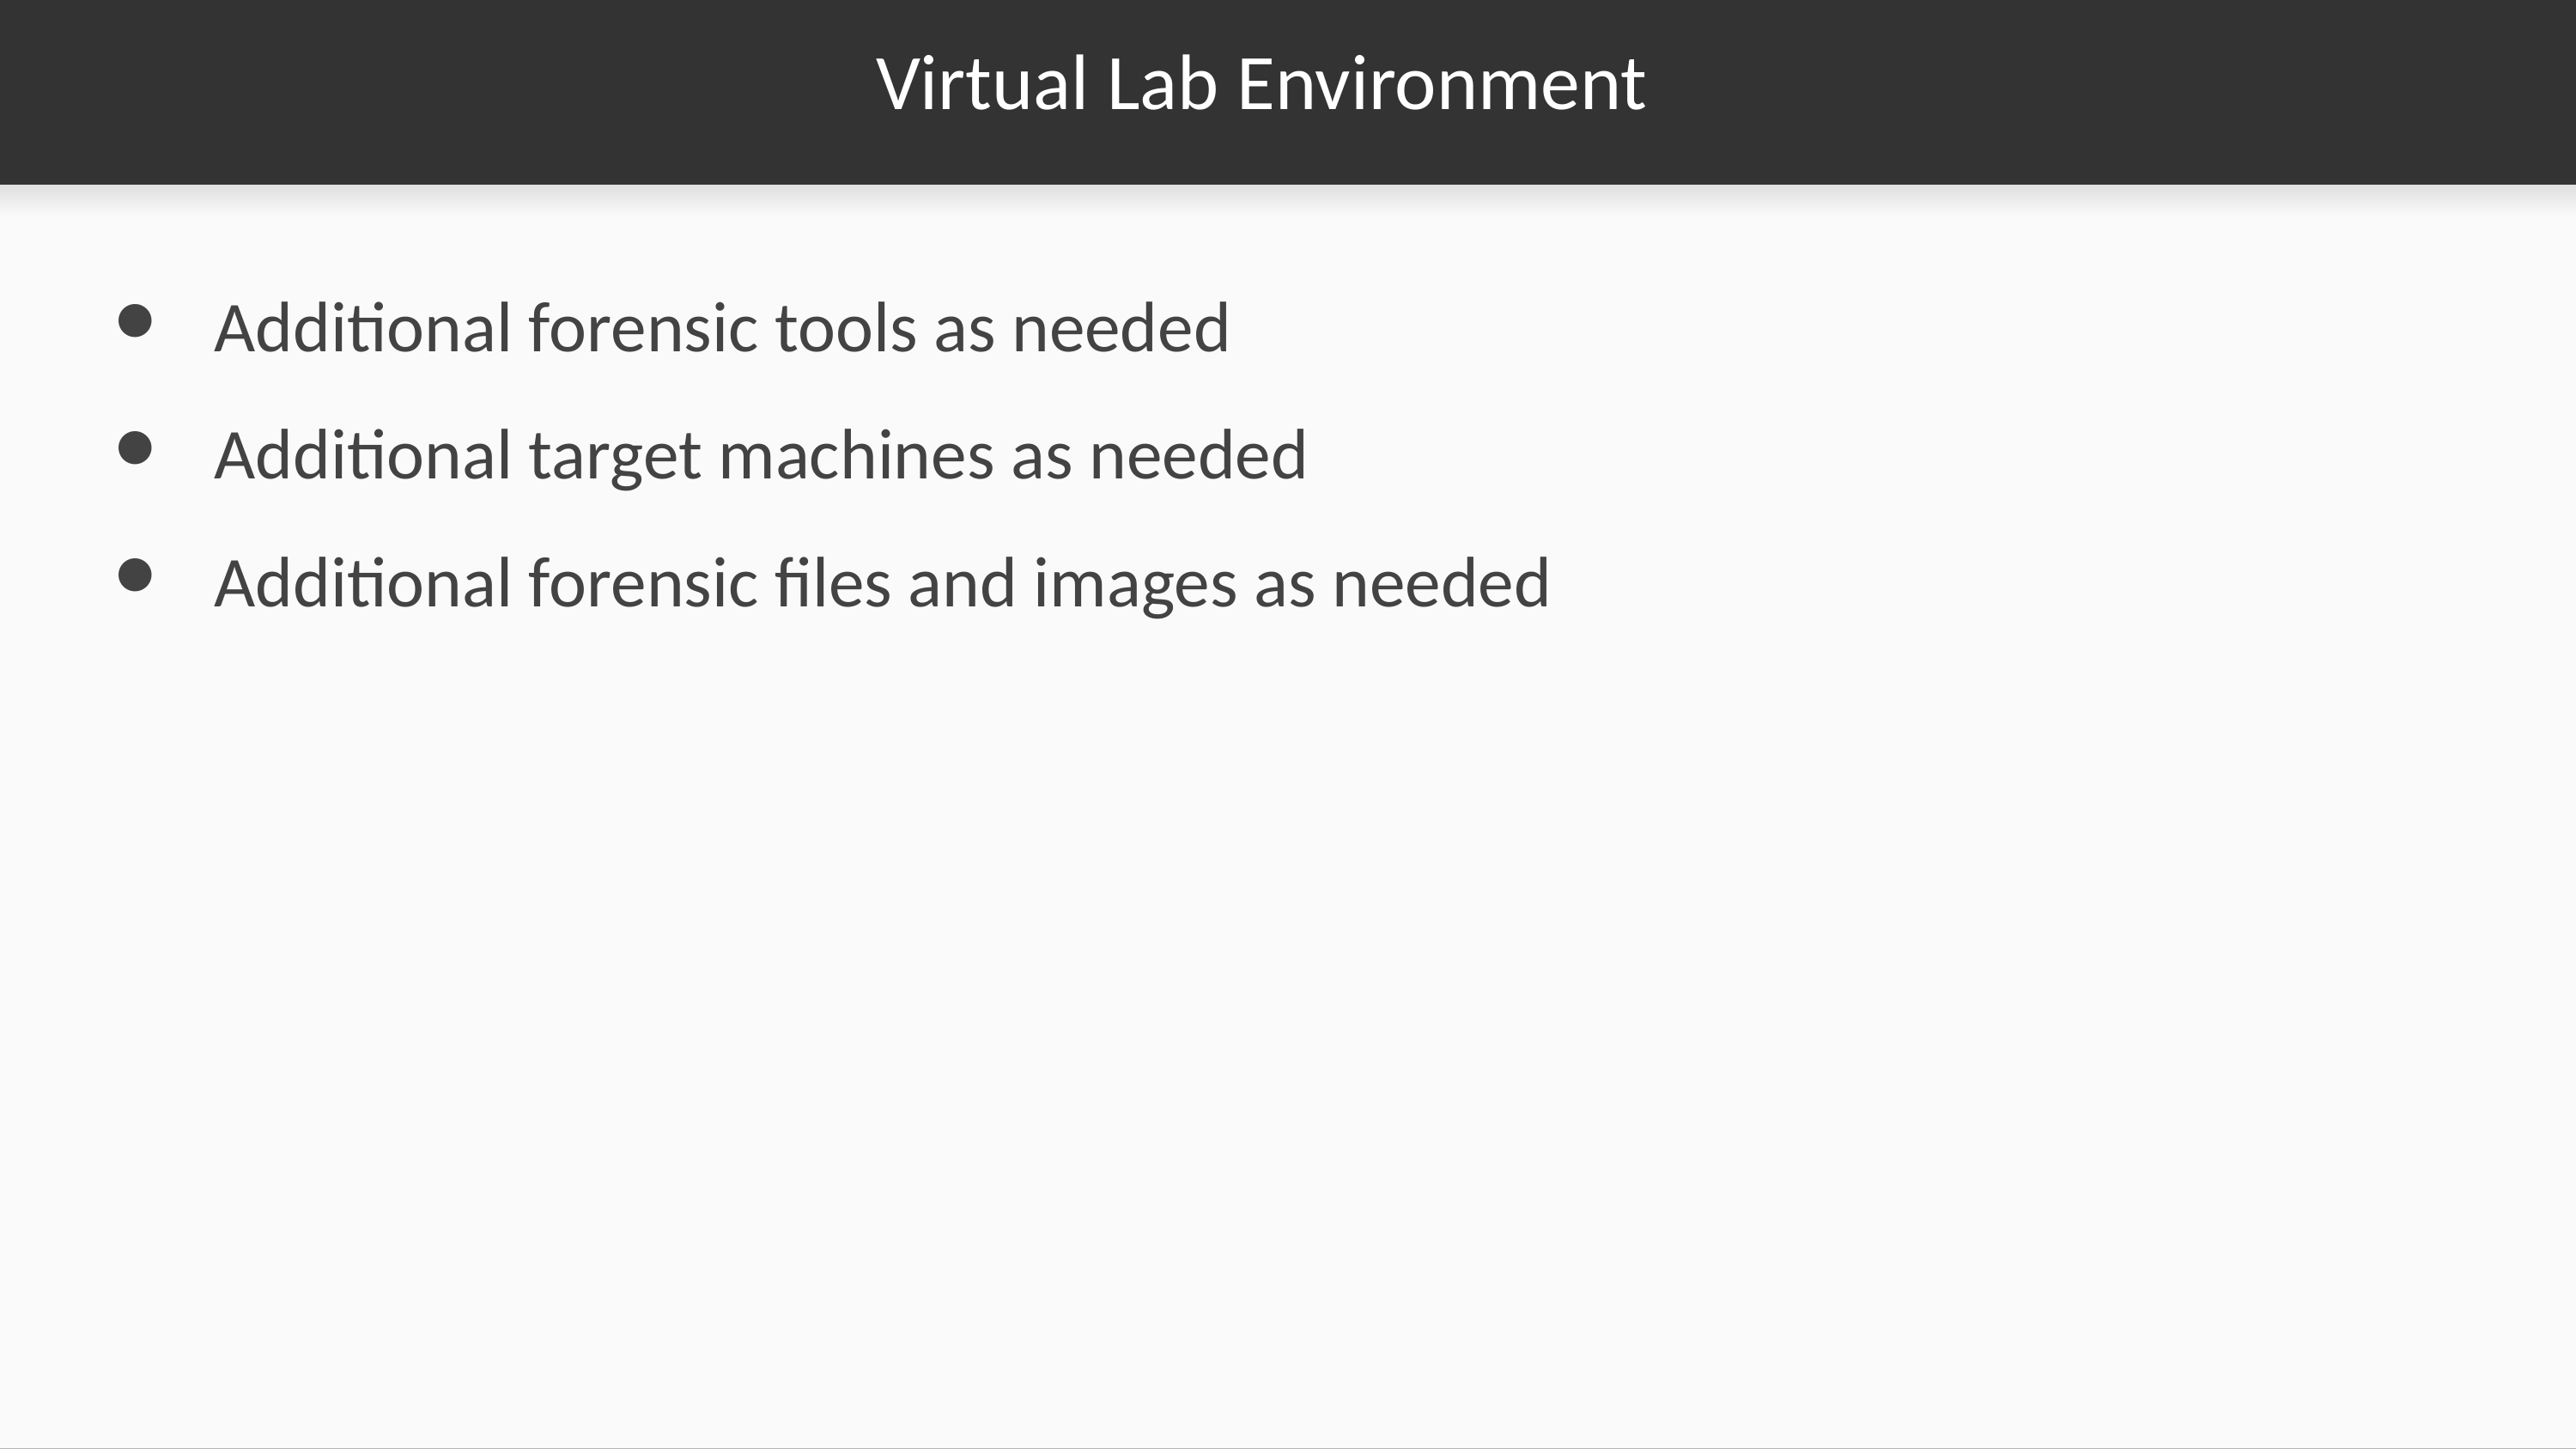

# Virtual Lab Environment
Additional forensic tools as needed
Additional target machines as needed
Additional forensic files and images as needed